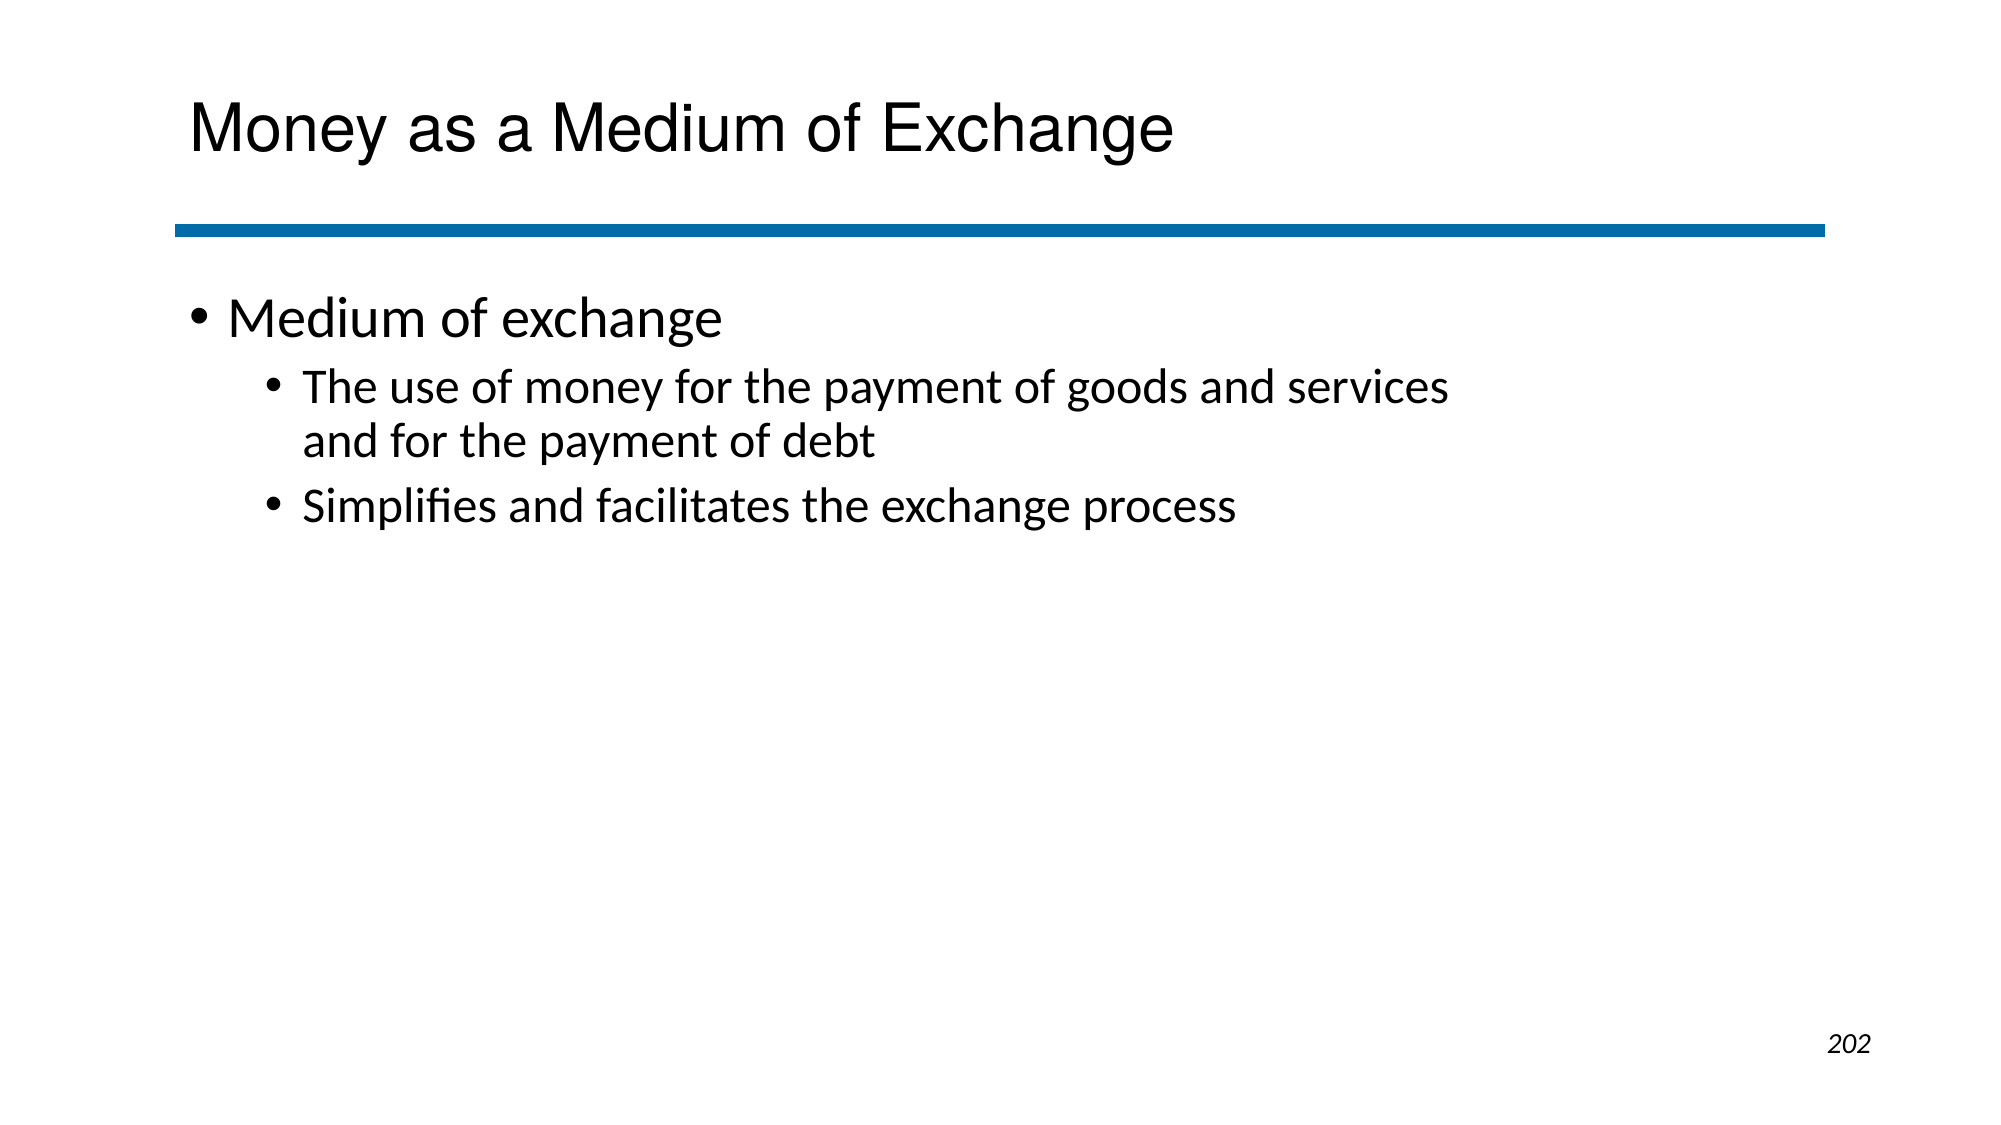

# Money as a Medium of Exchange
Medium of exchange
The use of money for the payment of goods and services and for the payment of debt
Simplifies and facilitates the exchange process